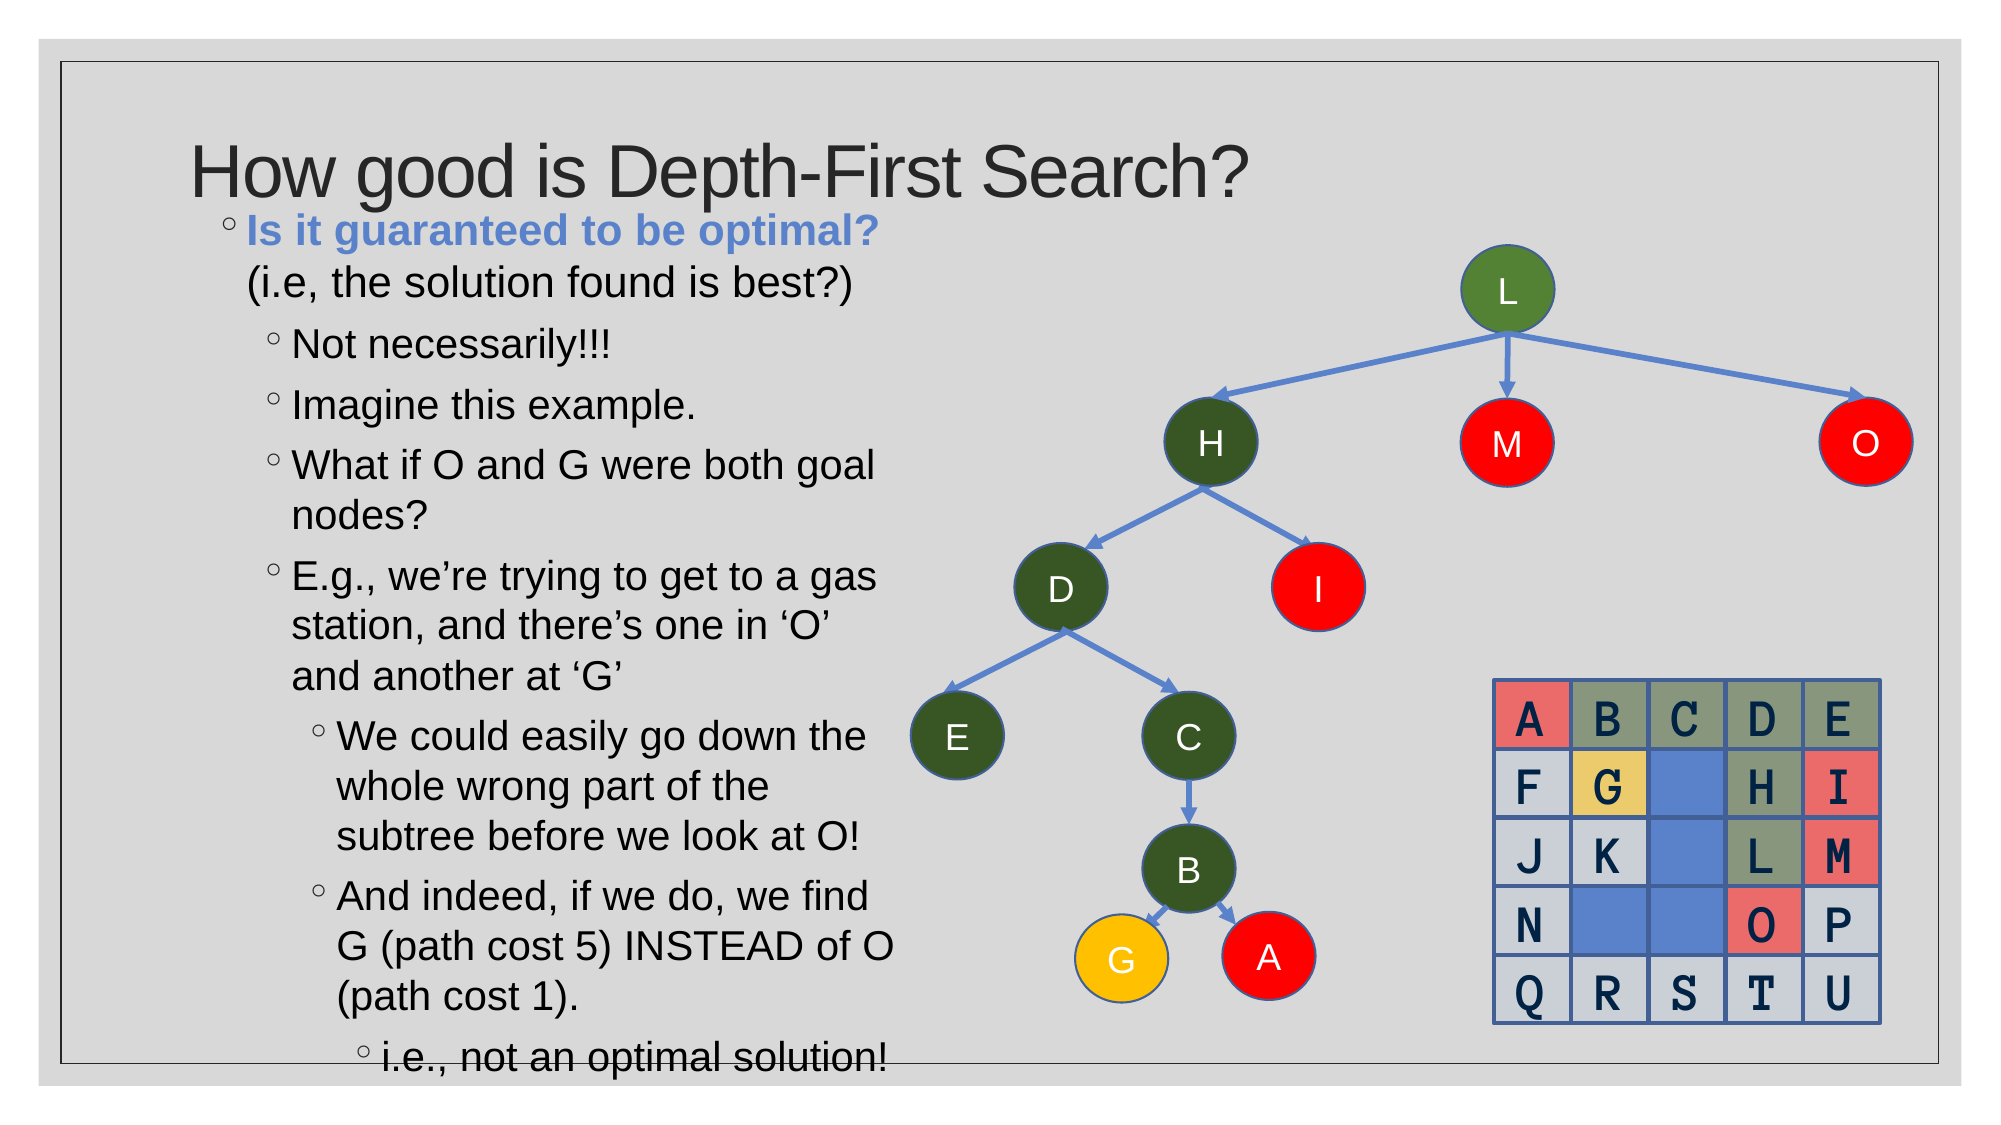

# How good is Depth-First Search?
Is it guaranteed to be optimal? (i.e, the solution found is best?)
Not necessarily!!!
Imagine this example.
What if O and G were both goal nodes?
E.g., we’re trying to get to a gas station, and there’s one in ‘O’ and another at ‘G’
We could easily go down the whole wrong part of the subtree before we look at O!
And indeed, if we do, we find G (path cost 5) INSTEAD of O (path cost 1).
i.e., not an optimal solution!

L
H
O
M
D
I
E
C
B
A
G
D
E
A
B
C
H
I
F
G

L
M
J
K

O
P
N

T
U
Q
R
S